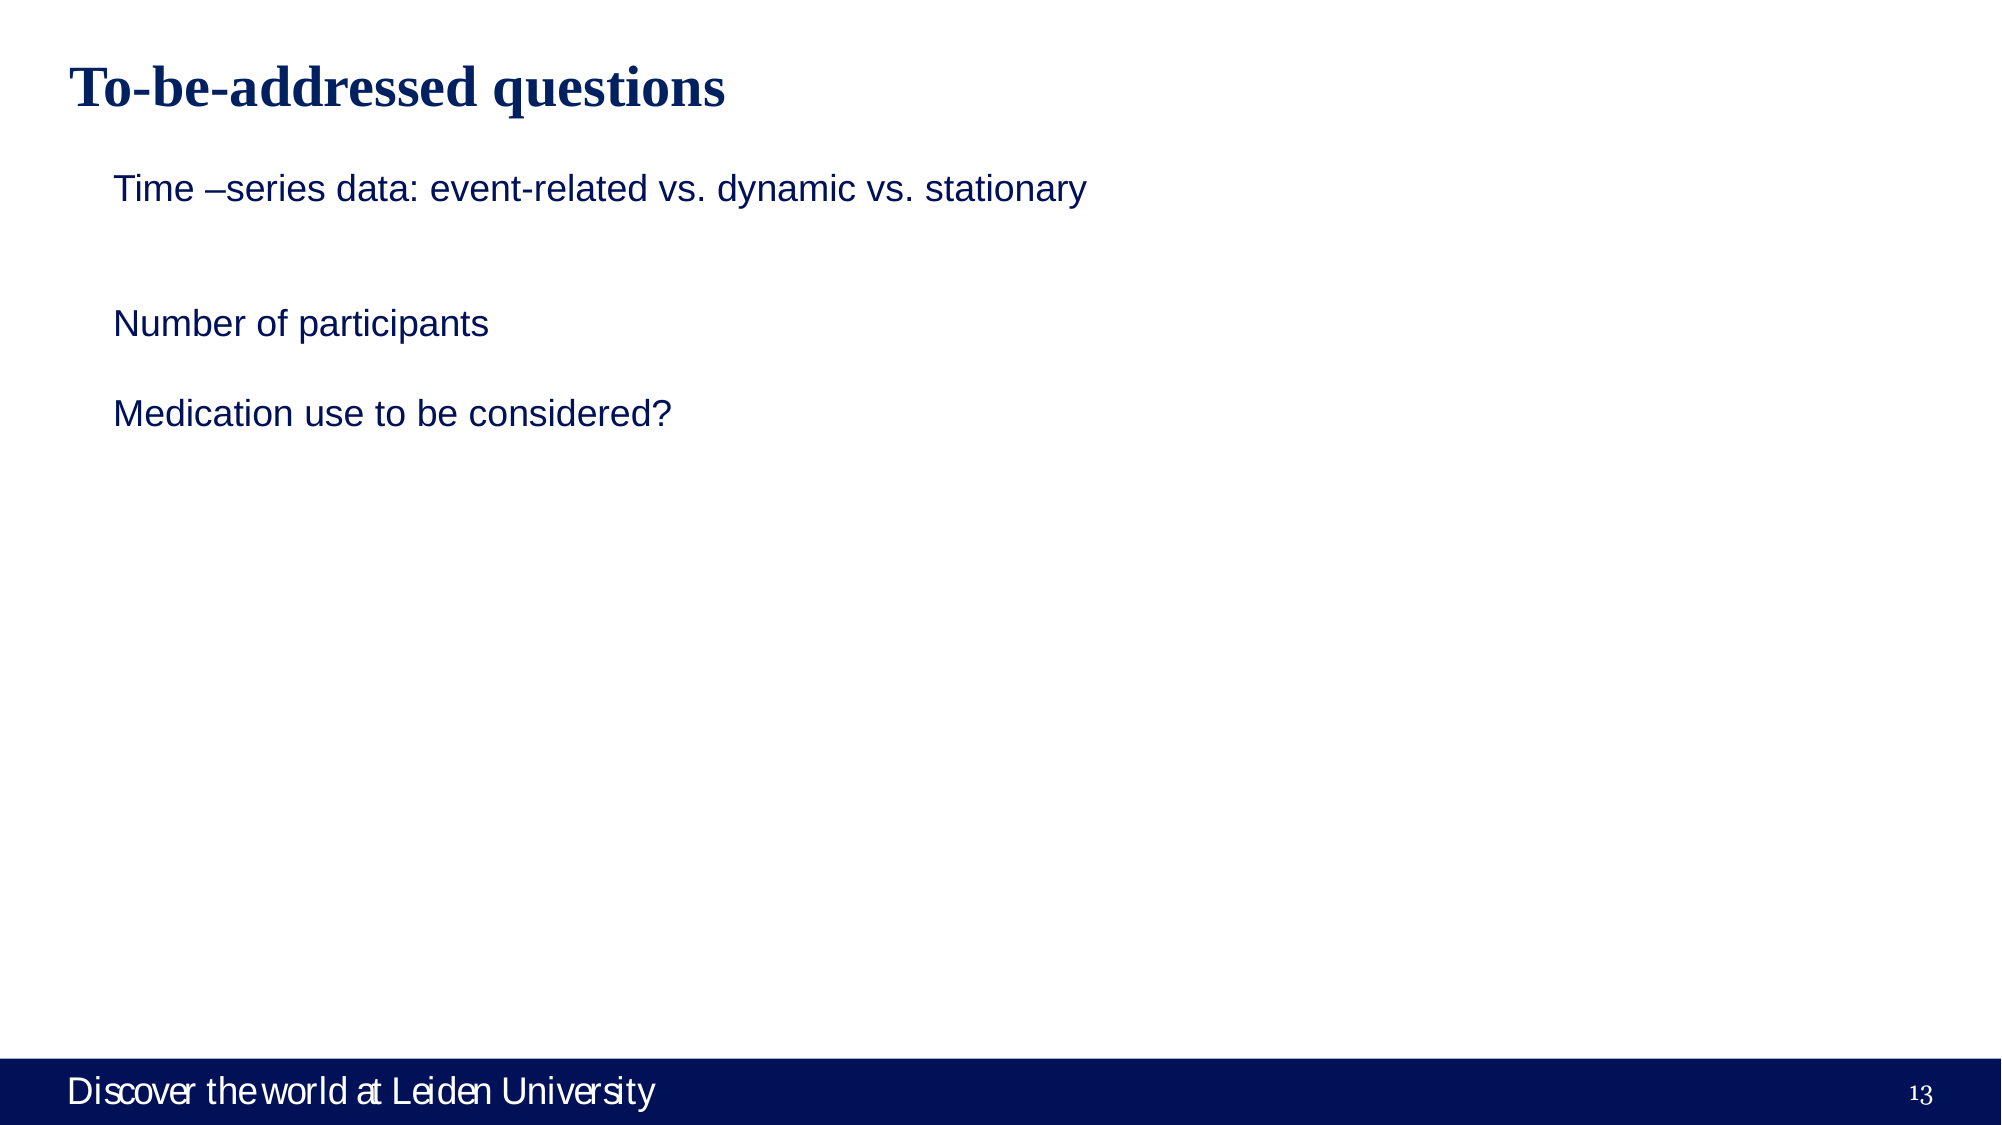

To-be-addressed questions
Time –series data: event-related vs. dynamic vs. stationary

Number of participants

Medication use to be considered?

13